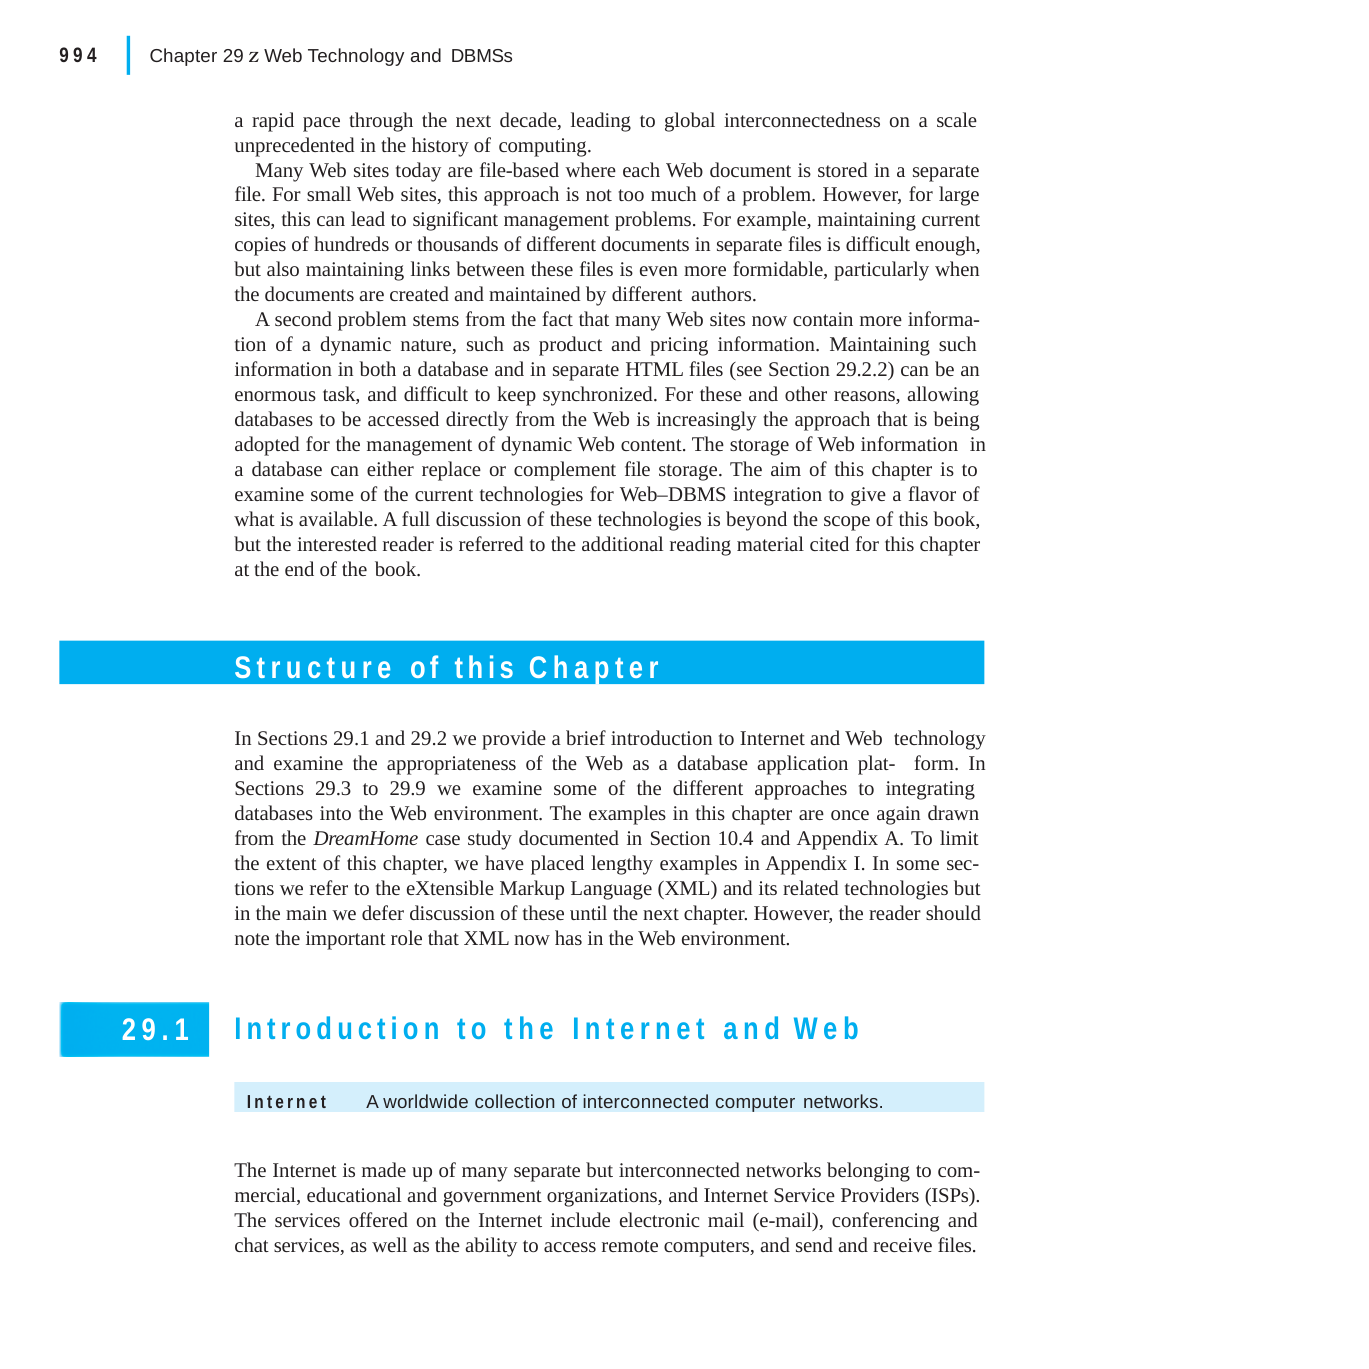

|
994
Chapter 29 z Web Technology and DBMSs
a rapid pace through the next decade, leading to global interconnectedness on a scale  unprecedented in the history of computing.
Many Web sites today are file-based where each Web document is stored in a separate  file. For small Web sites, this approach is not too much of a problem. However, for large  sites, this can lead to significant management problems. For example, maintaining current  copies of hundreds or thousands of different documents in separate files is difficult enough,  but also maintaining links between these files is even more formidable, particularly when  the documents are created and maintained by different authors.
A second problem stems from the fact that many Web sites now contain more informa-  tion of a dynamic nature, such as product and pricing information. Maintaining such  information in both a database and in separate HTML files (see Section 29.2.2) can be an  enormous task, and difficult to keep synchronized. For these and other reasons, allowing  databases to be accessed directly from the Web is increasingly the approach that is being  adopted for the management of dynamic Web content. The storage of Web information  in a database can either replace or complement file storage. The aim of this chapter is to  examine some of the current technologies for Web–DBMS integration to give a flavor of  what is available. A full discussion of these technologies is beyond the scope of this book,  but the interested reader is referred to the additional reading material cited for this chapter  at the end of the book.
Structure of this Chapter
In Sections 29.1 and 29.2 we provide a brief introduction to Internet and Web  technology and examine the appropriateness of the Web as a database application plat-  form. In Sections 29.3 to 29.9 we examine some of the different approaches to integrating  databases into the Web environment. The examples in this chapter are once again drawn  from the DreamHome case study documented in Section 10.4 and Appendix A. To limit  the extent of this chapter, we have placed lengthy examples in Appendix I. In some sec-  tions we refer to the eXtensible Markup Language (XML) and its related technologies but  in the main we defer discussion of these until the next chapter. However, the reader should  note the important role that XML now has in the Web environment.

Introduction to the Internet and Web
29.1
Internet	A worldwide collection of interconnected computer networks.
The Internet is made up of many separate but interconnected networks belonging to com-  mercial, educational and government organizations, and Internet Service Providers (ISPs).  The services offered on the Internet include electronic mail (e-mail), conferencing and  chat services, as well as the ability to access remote computers, and send and receive files.